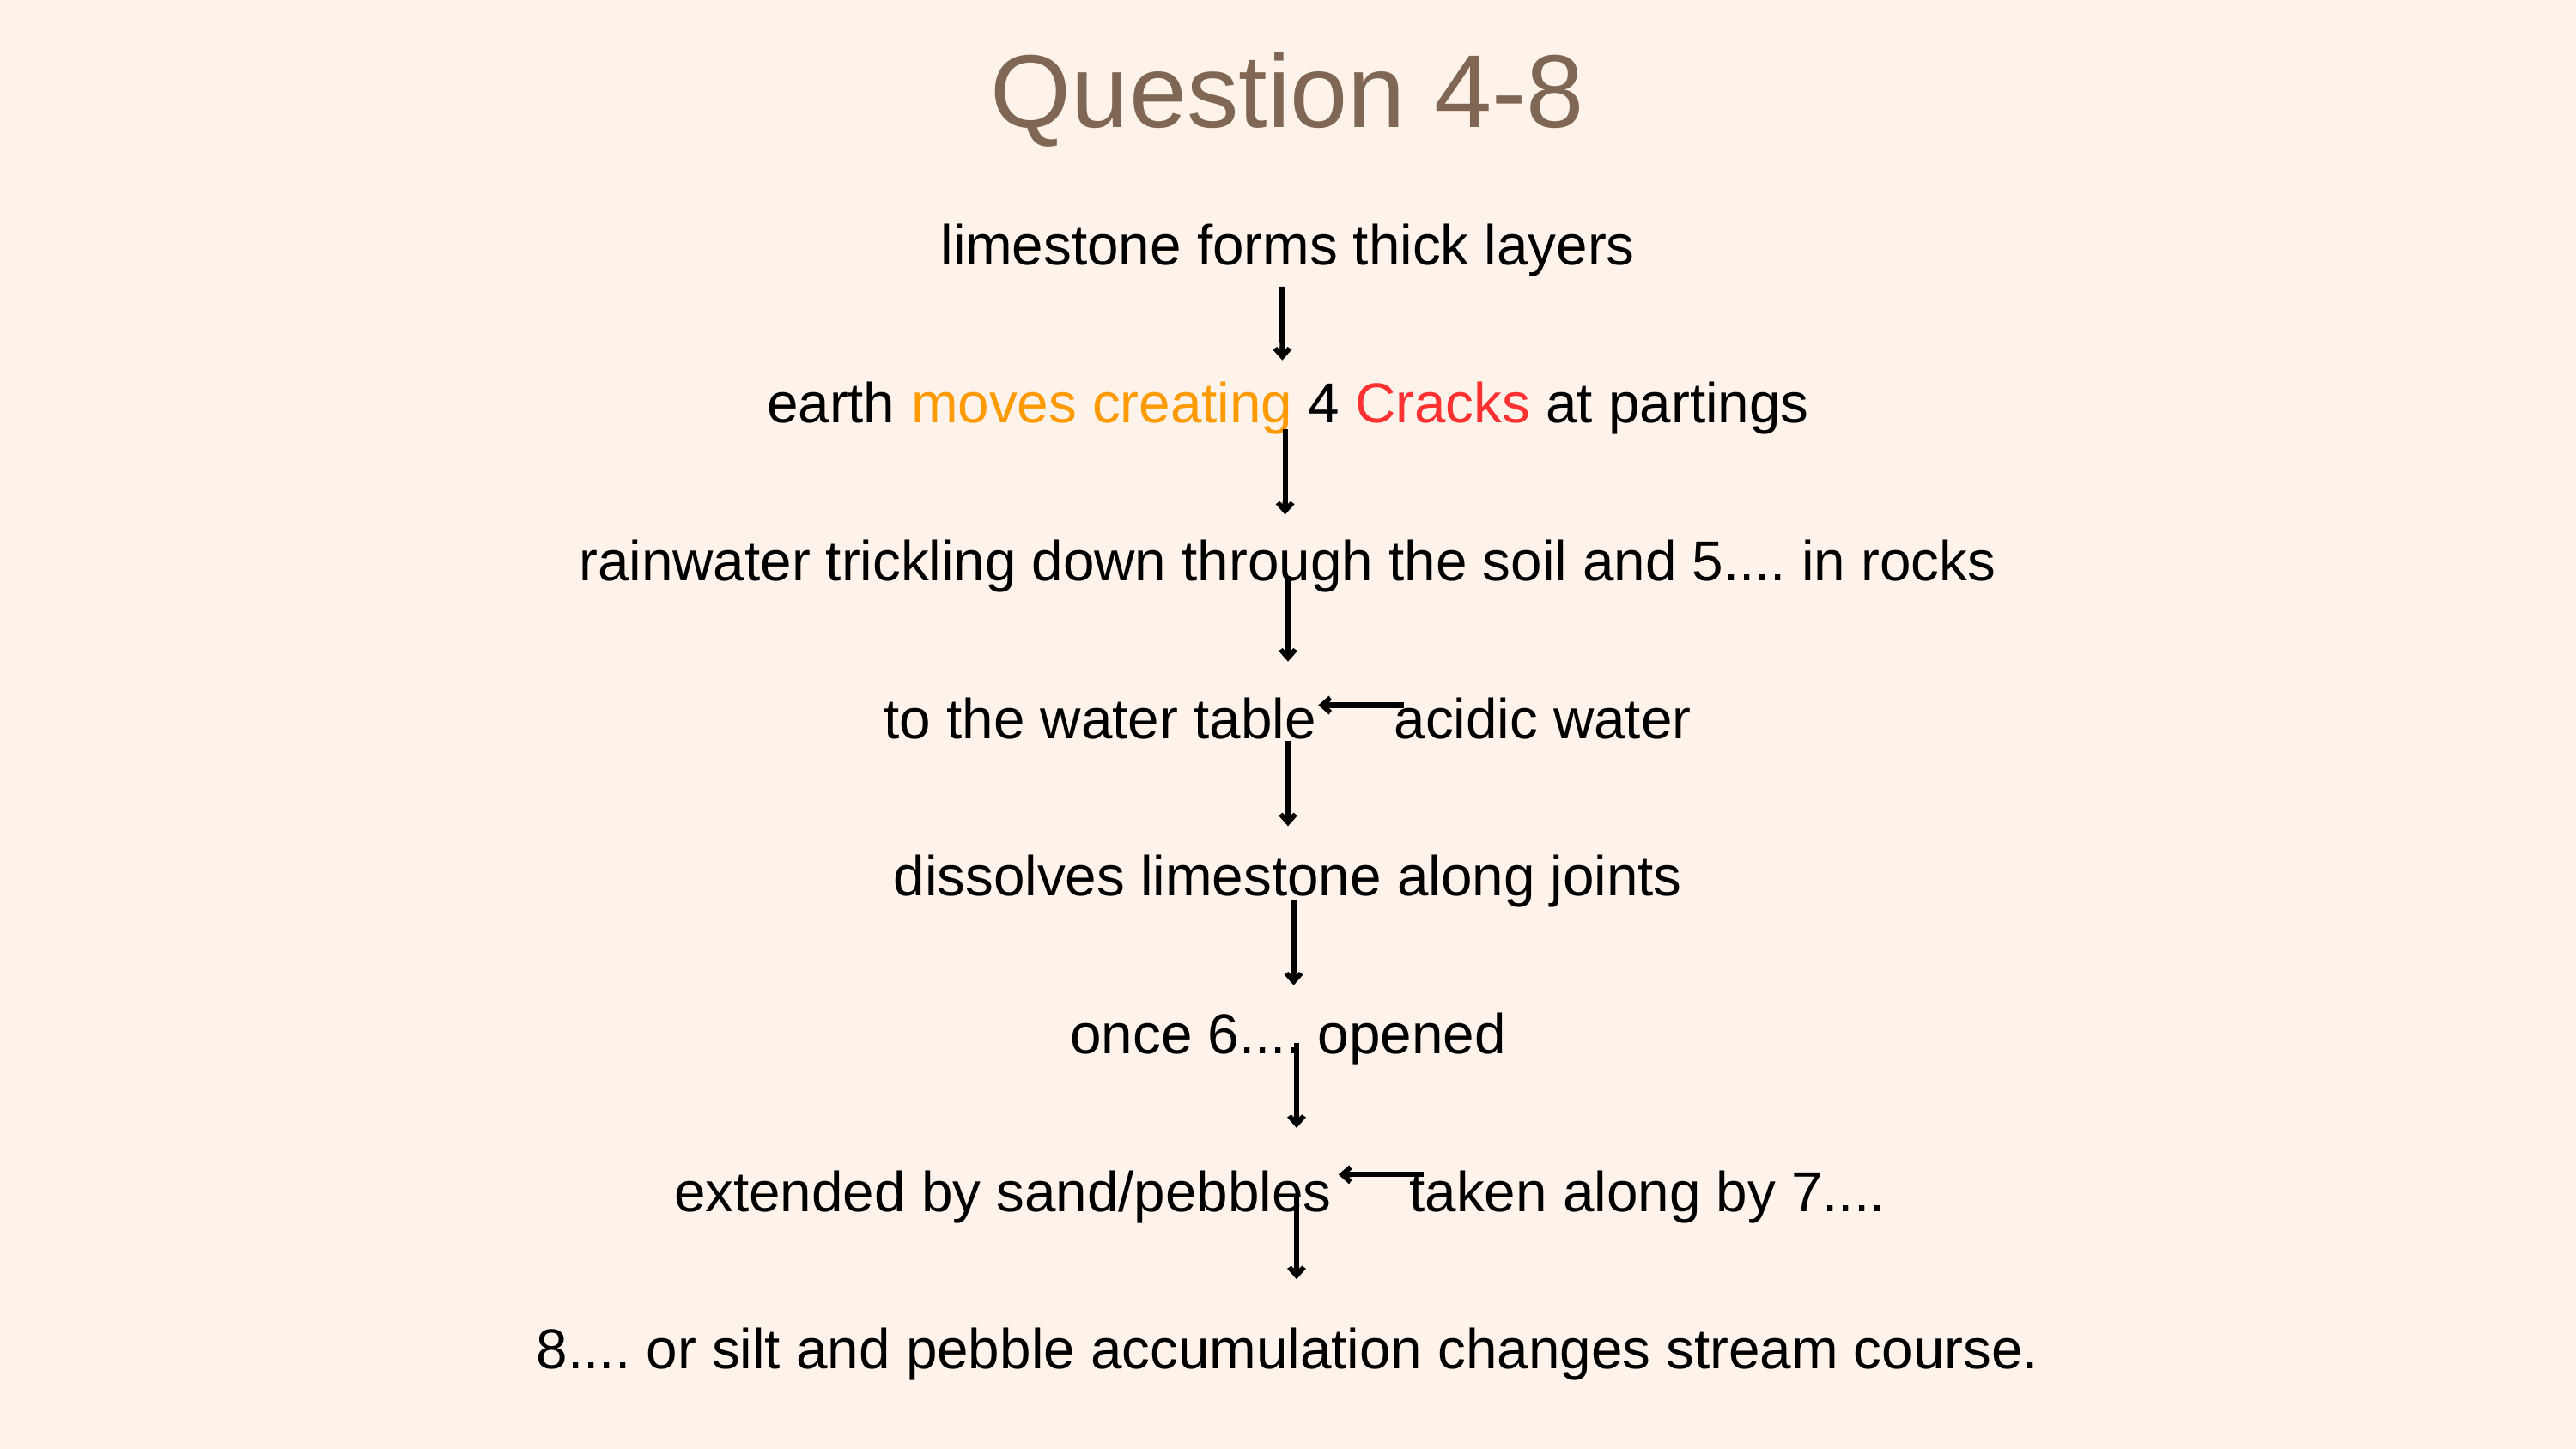

Question 4-8
limestone forms thick layers

earth moves creating 4 Cracks at partings

rainwater trickling down through the soil and 5.... in rocks

to the water table     acidic water

dissolves limestone along joints

once 6.... opened

extended by sand/pebbles     taken along by 7....

8.... or silt and pebble accumulation changes stream course.

THE CREATION OF LIMESTONE CAVES